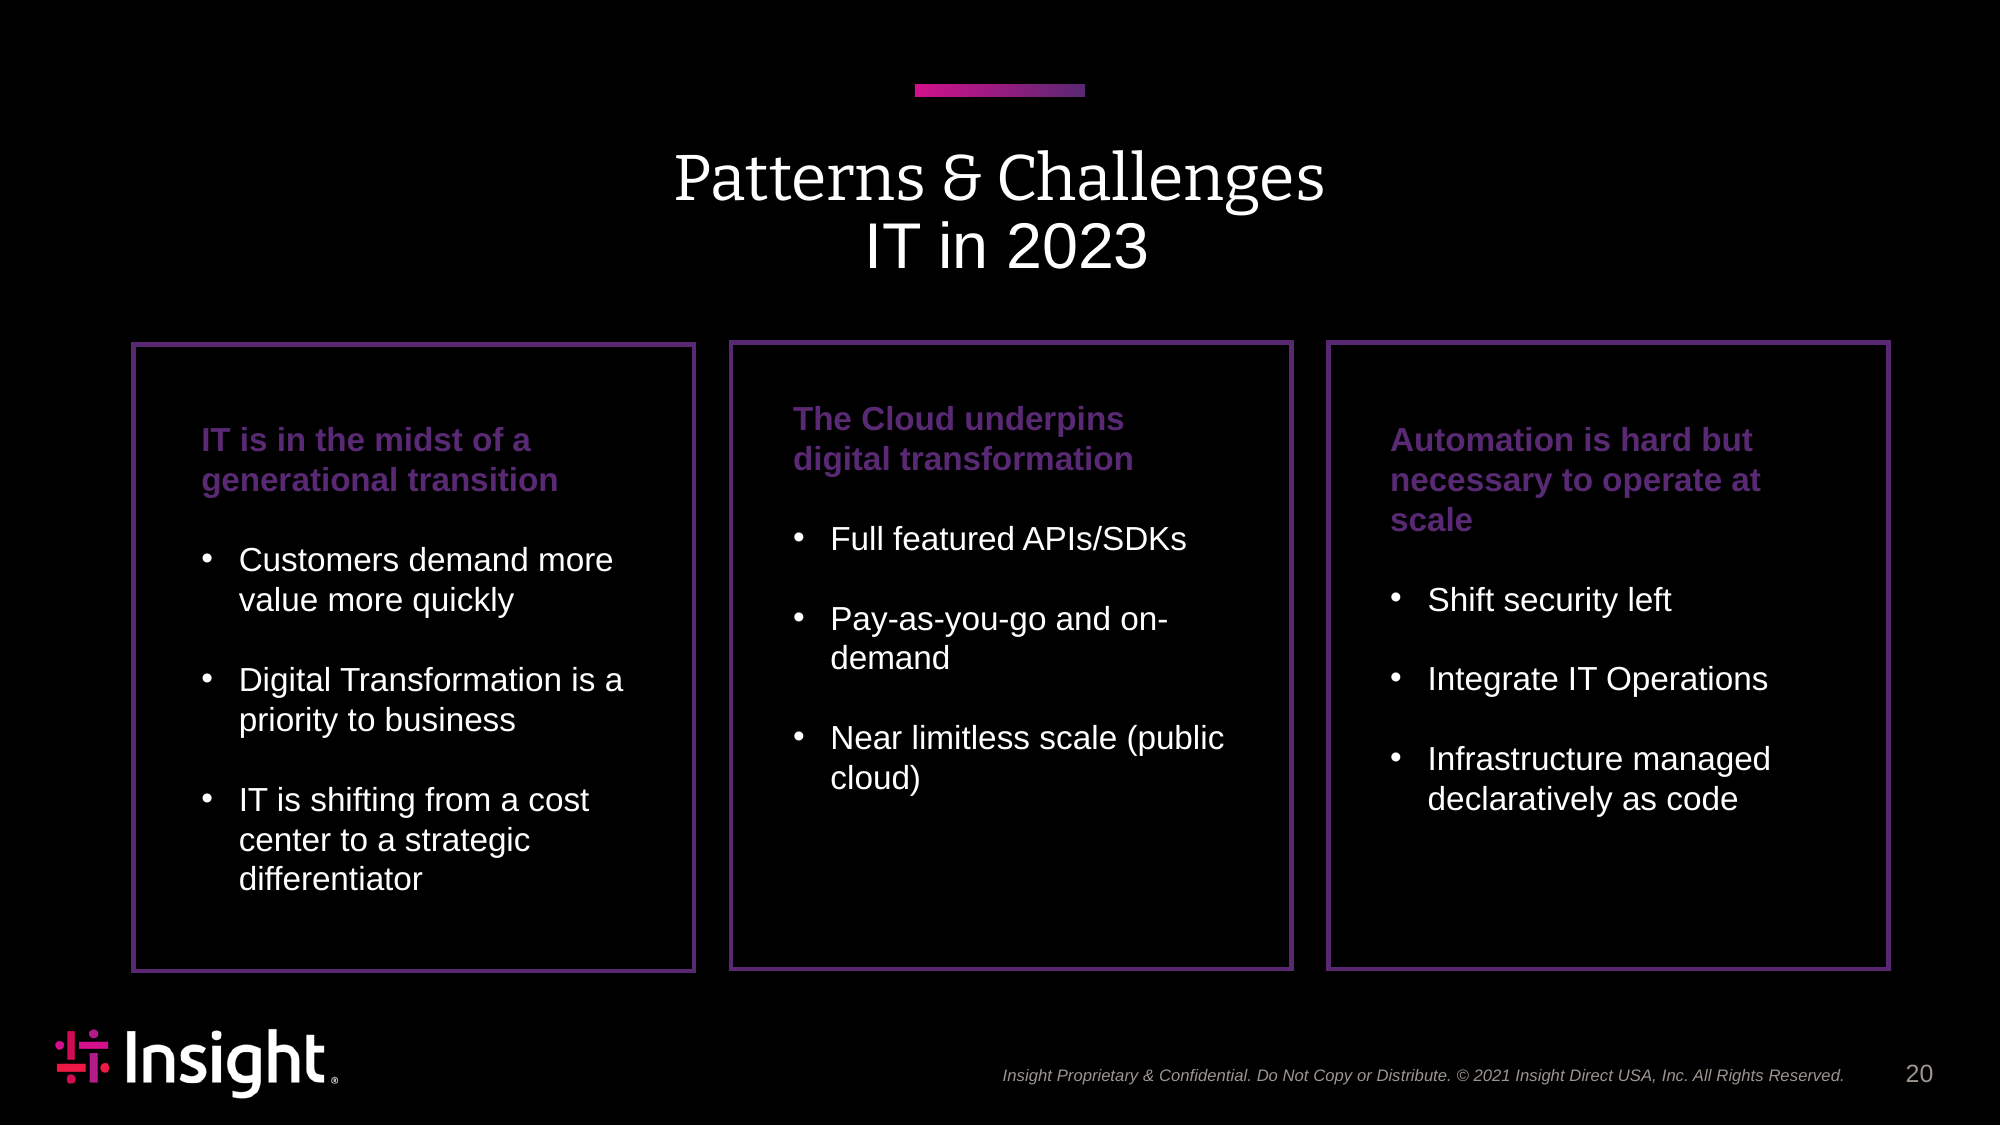

Patterns & Challenges
IT in 2023

The Cloud underpins digital transformation

Full featured APIs/SDKs

Pay-as-you-go and on-demand
Near limitless scale (public cloud)
Automation is hard but necessary to operate at scale

Shift security left
Integrate IT Operations
Infrastructure managed declaratively as code

IT is in the midst of a generational transition

Customers demand more value more quickly
Digital Transformation is a priority to business
IT is shifting from a cost center to a strategic differentiator